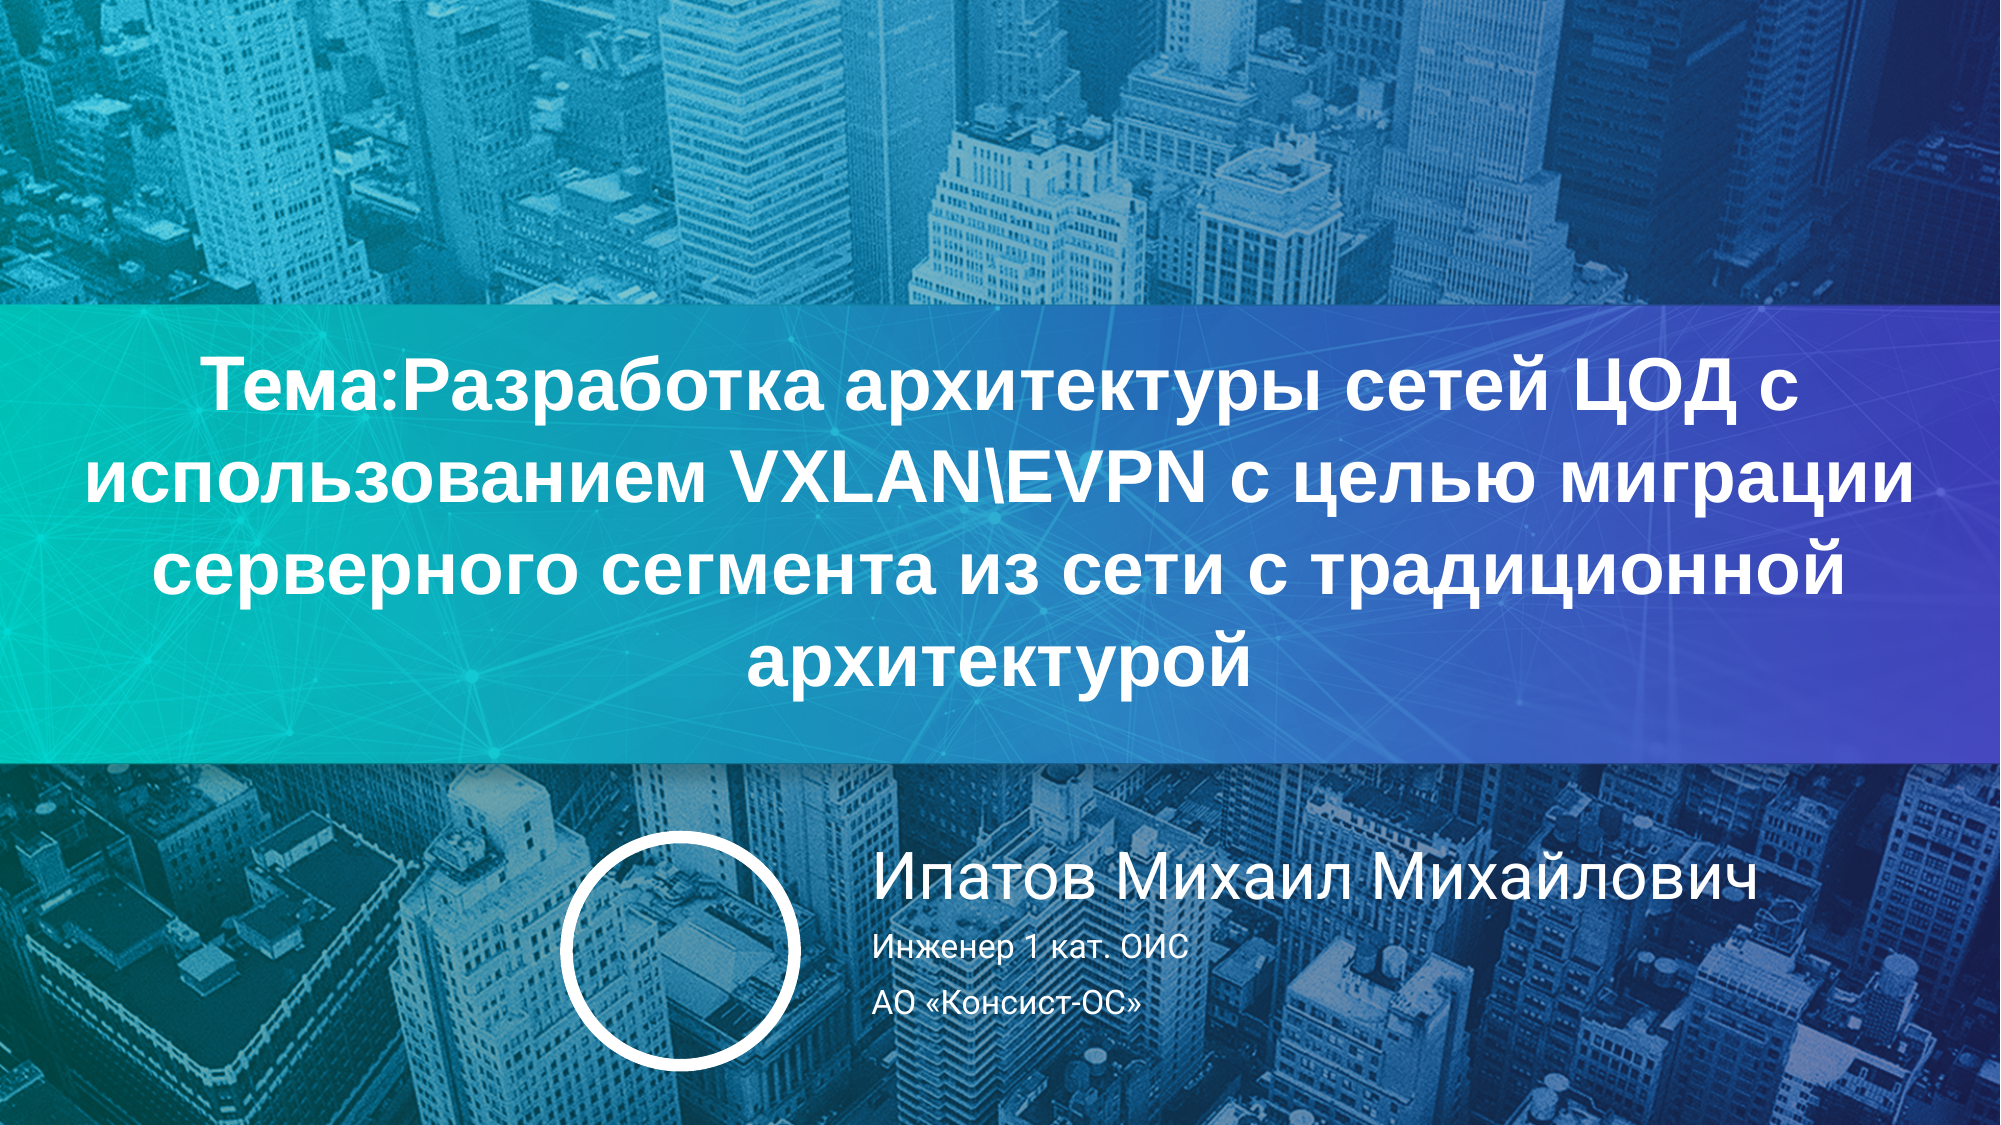

Тема:Разработка архитектуры сетей ЦОД с использованием VXLAN\EVPN с целью миграции серверного сегмента из сети с традиционной архитектурой

Ипатов Михаил Михайлович
Инженер 1 кат. ОИС
АО «Консист-ОС»